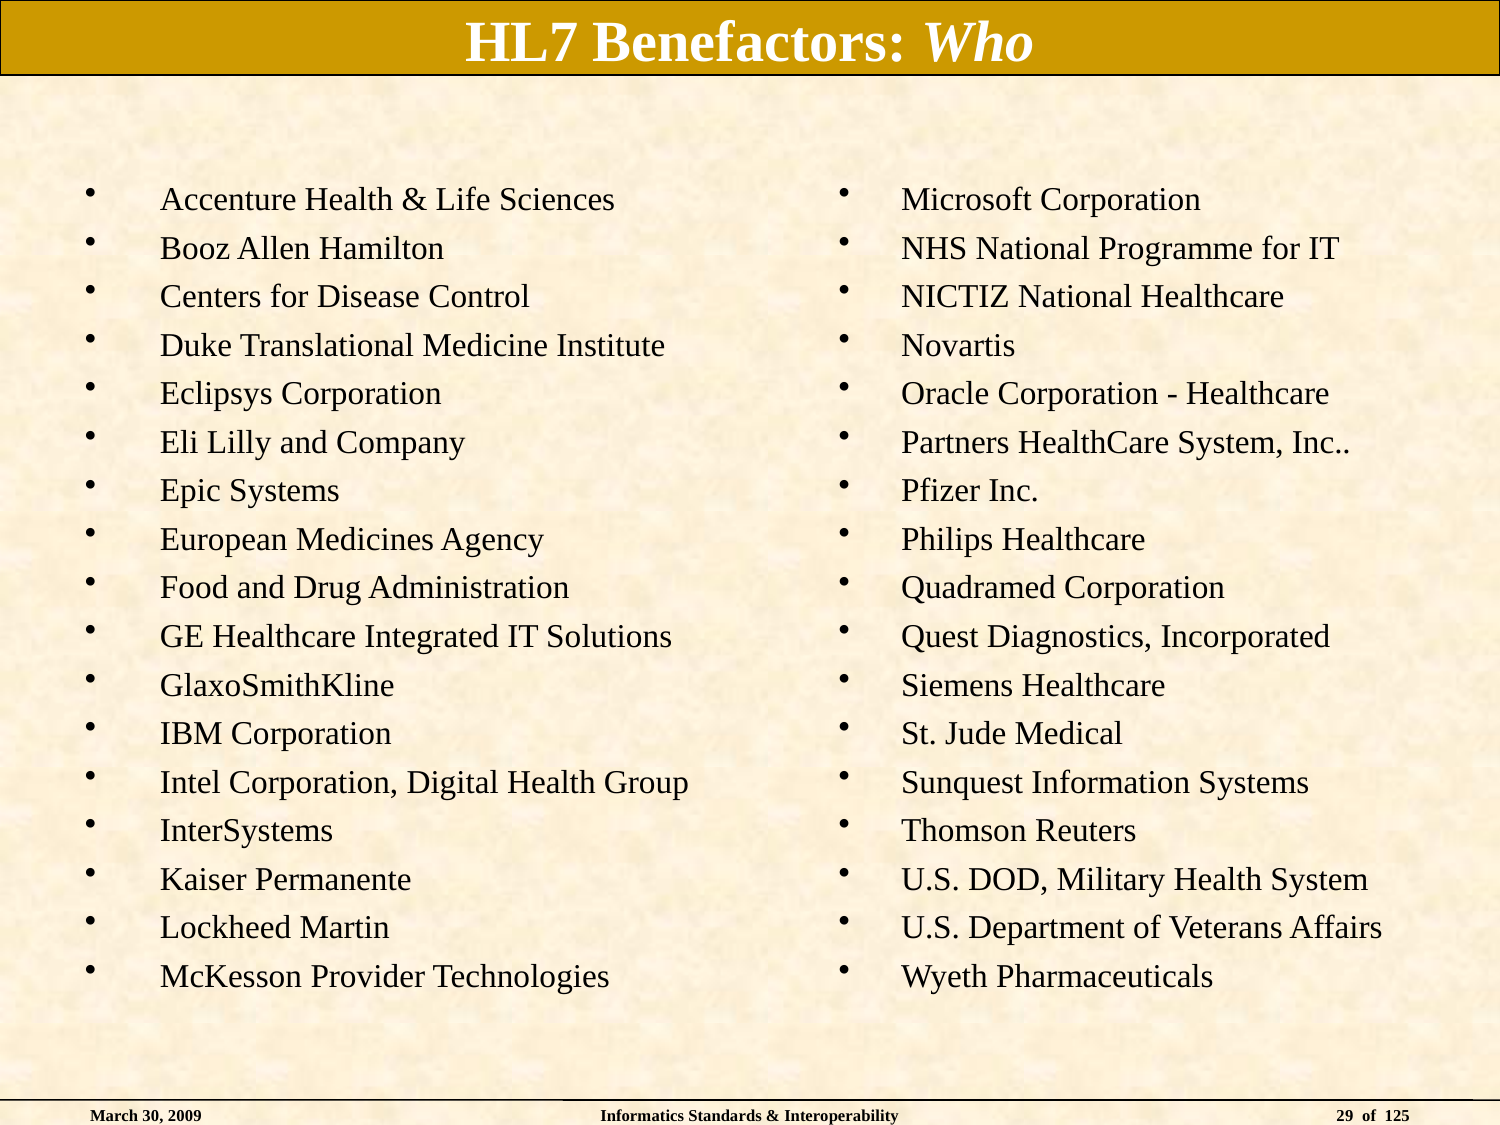

# HL7 Benefactors: Who
Accenture Health & Life Sciences
Booz Allen Hamilton
Centers for Disease Control
Duke Translational Medicine Institute
Eclipsys Corporation
Eli Lilly and Company
Epic Systems
European Medicines Agency
Food and Drug Administration
GE Healthcare Integrated IT Solutions
GlaxoSmithKline
IBM Corporation
Intel Corporation, Digital Health Group
InterSystems
Kaiser Permanente
Lockheed Martin
McKesson Provider Technologies
Microsoft Corporation
NHS National Programme for IT
NICTIZ National Healthcare
Novartis
Oracle Corporation - Healthcare
Partners HealthCare System, Inc..
Pfizer Inc.
Philips Healthcare
Quadramed Corporation
Quest Diagnostics, Incorporated
Siemens Healthcare
St. Jude Medical
Sunquest Information Systems
Thomson Reuters
U.S. DOD, Military Health System
U.S. Department of Veterans Affairs
Wyeth Pharmaceuticals
March 30, 2009
Informatics Standards & Interoperability
29  of  125